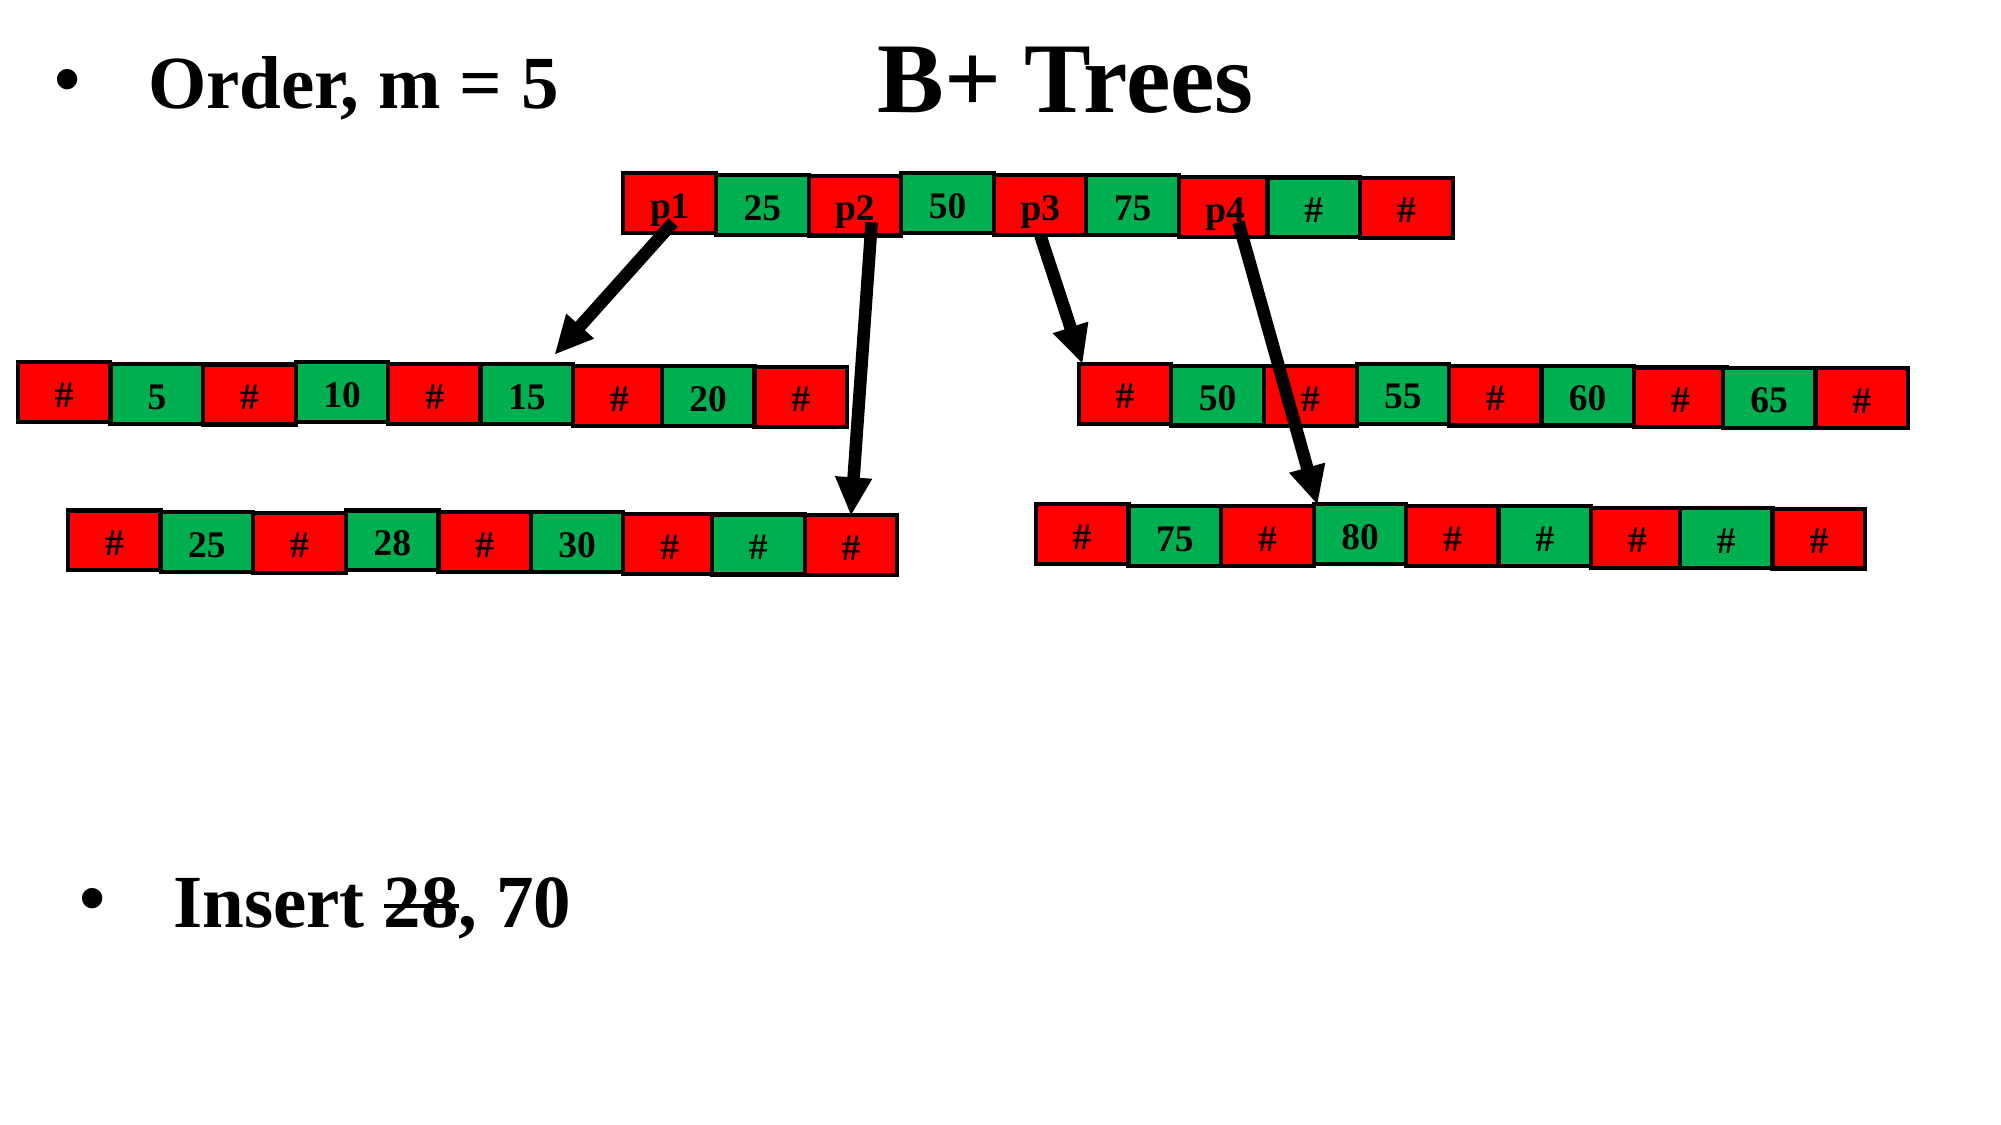

B+ Trees
Order, m = 5
p1
25
p2
50
p3
75
p4
#
#
#
5
#
10
#
15
#
20
#
#
50
#
55
#
60
#
65
#
80
#
#
75
#
#
#
#
#
#
25
#
28
#
30
#
#
#
Insert 28, 70